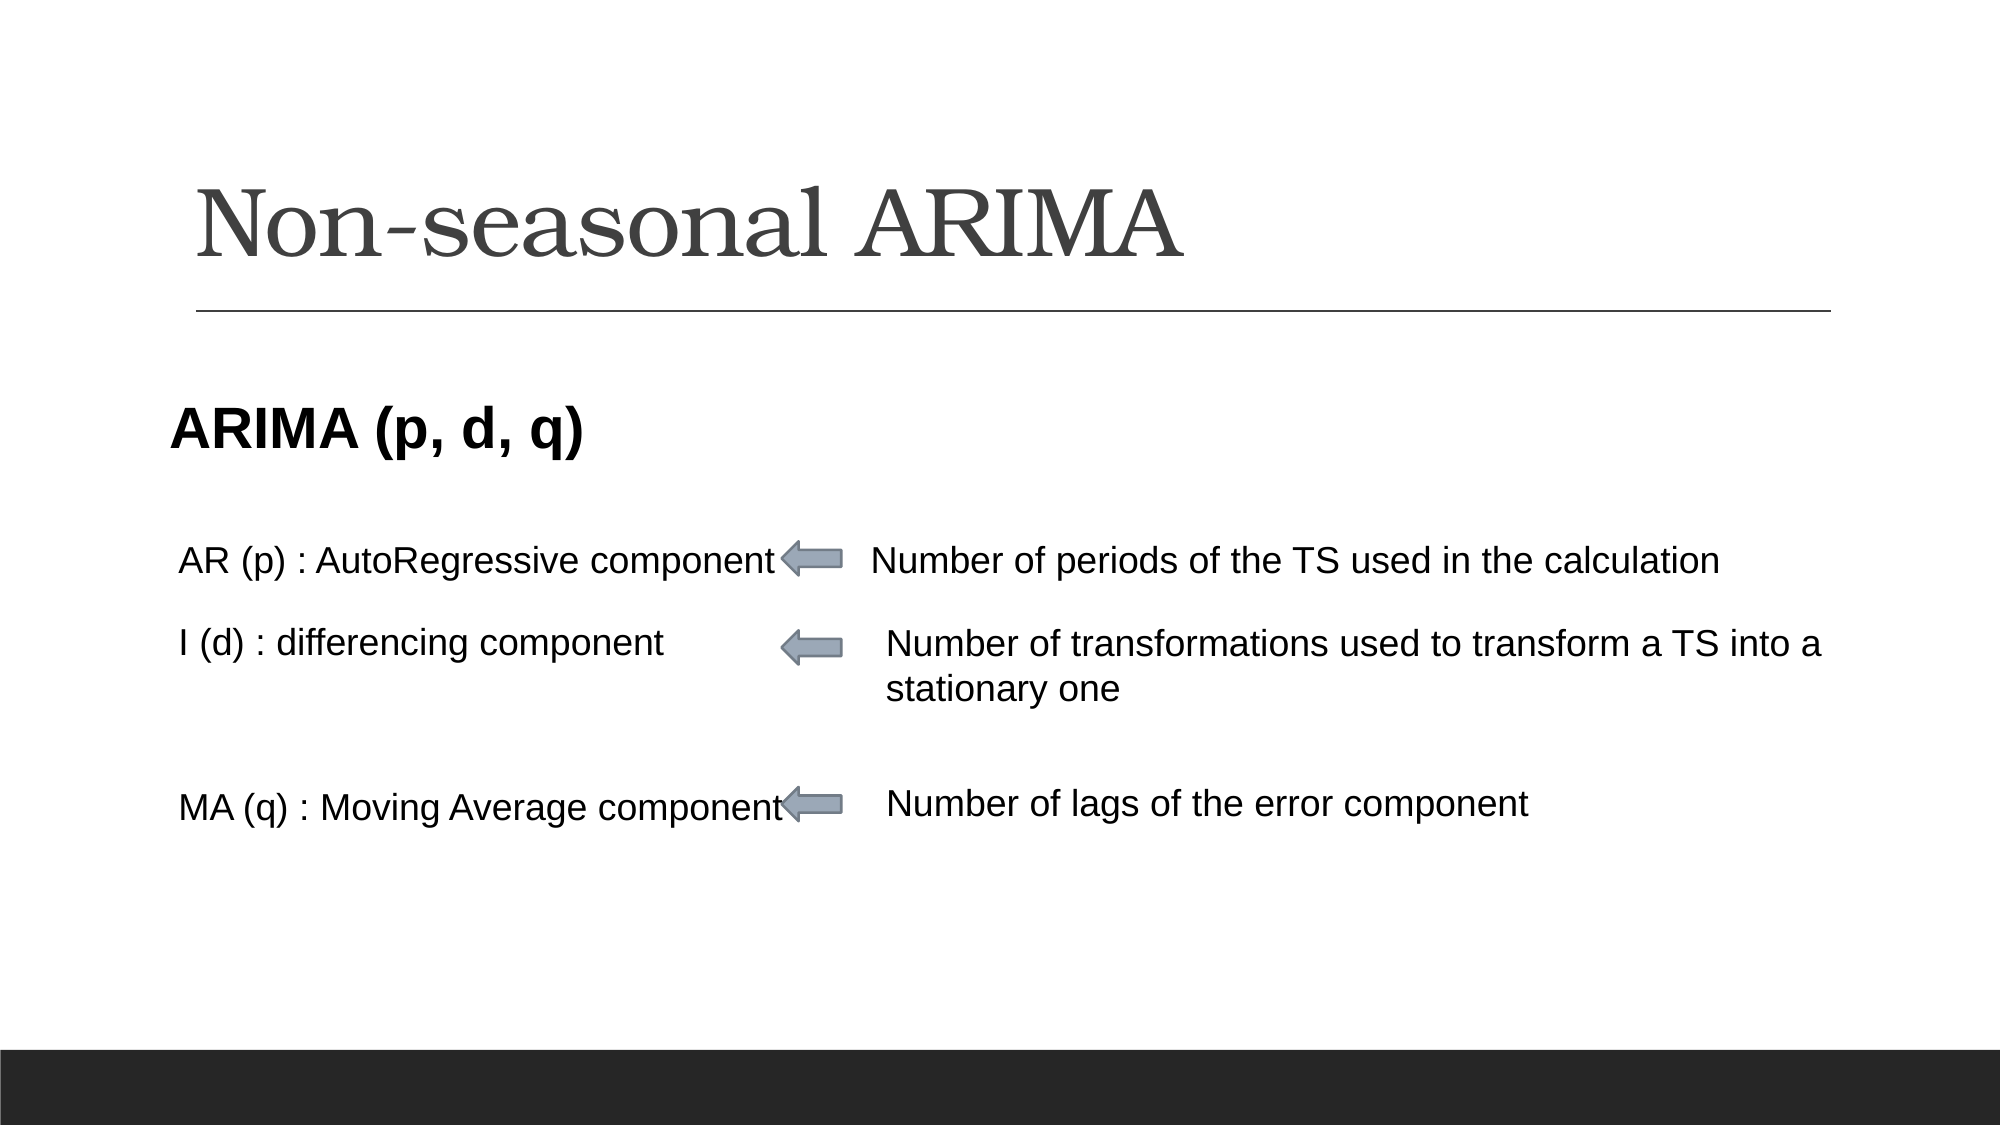

# Non-seasonal ARIMA
ARIMA (p, d, q)
AR (p) : AutoRegressive component
I (d) : differencing component

MA (q) : Moving Average component
Number of periods of the TS used in the calculation

Number of transformations used to transform a TS into a stationary one

Number of lags of the error component